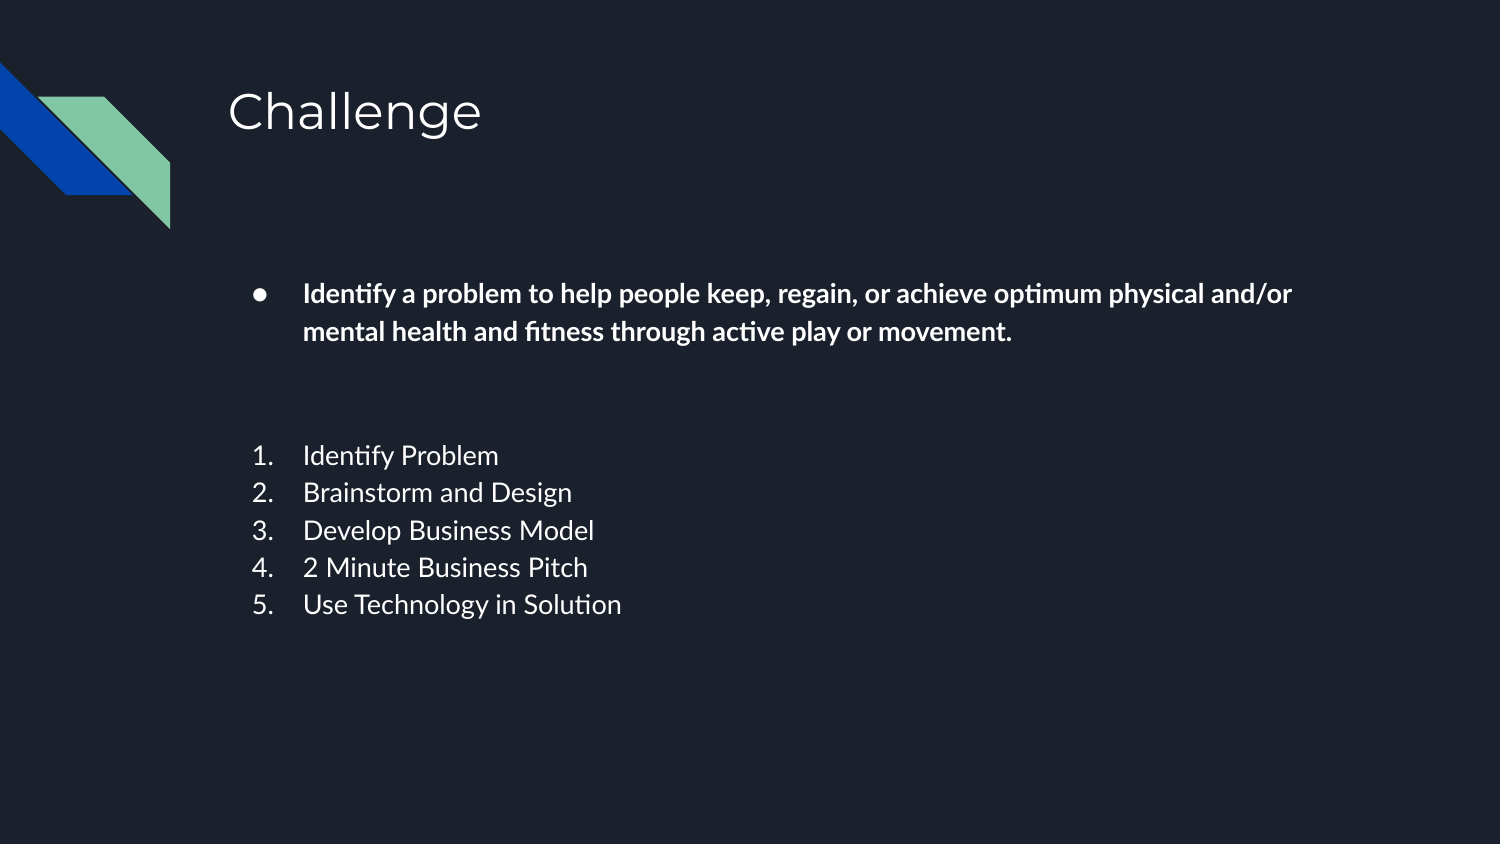

# Challenge
Identify a problem to help people keep, regain, or achieve optimum physical and/or mental health and fitness through active play or movement.

Identify Problem
Brainstorm and Design
Develop Business Model
2 Minute Business Pitch
Use Technology in Solution